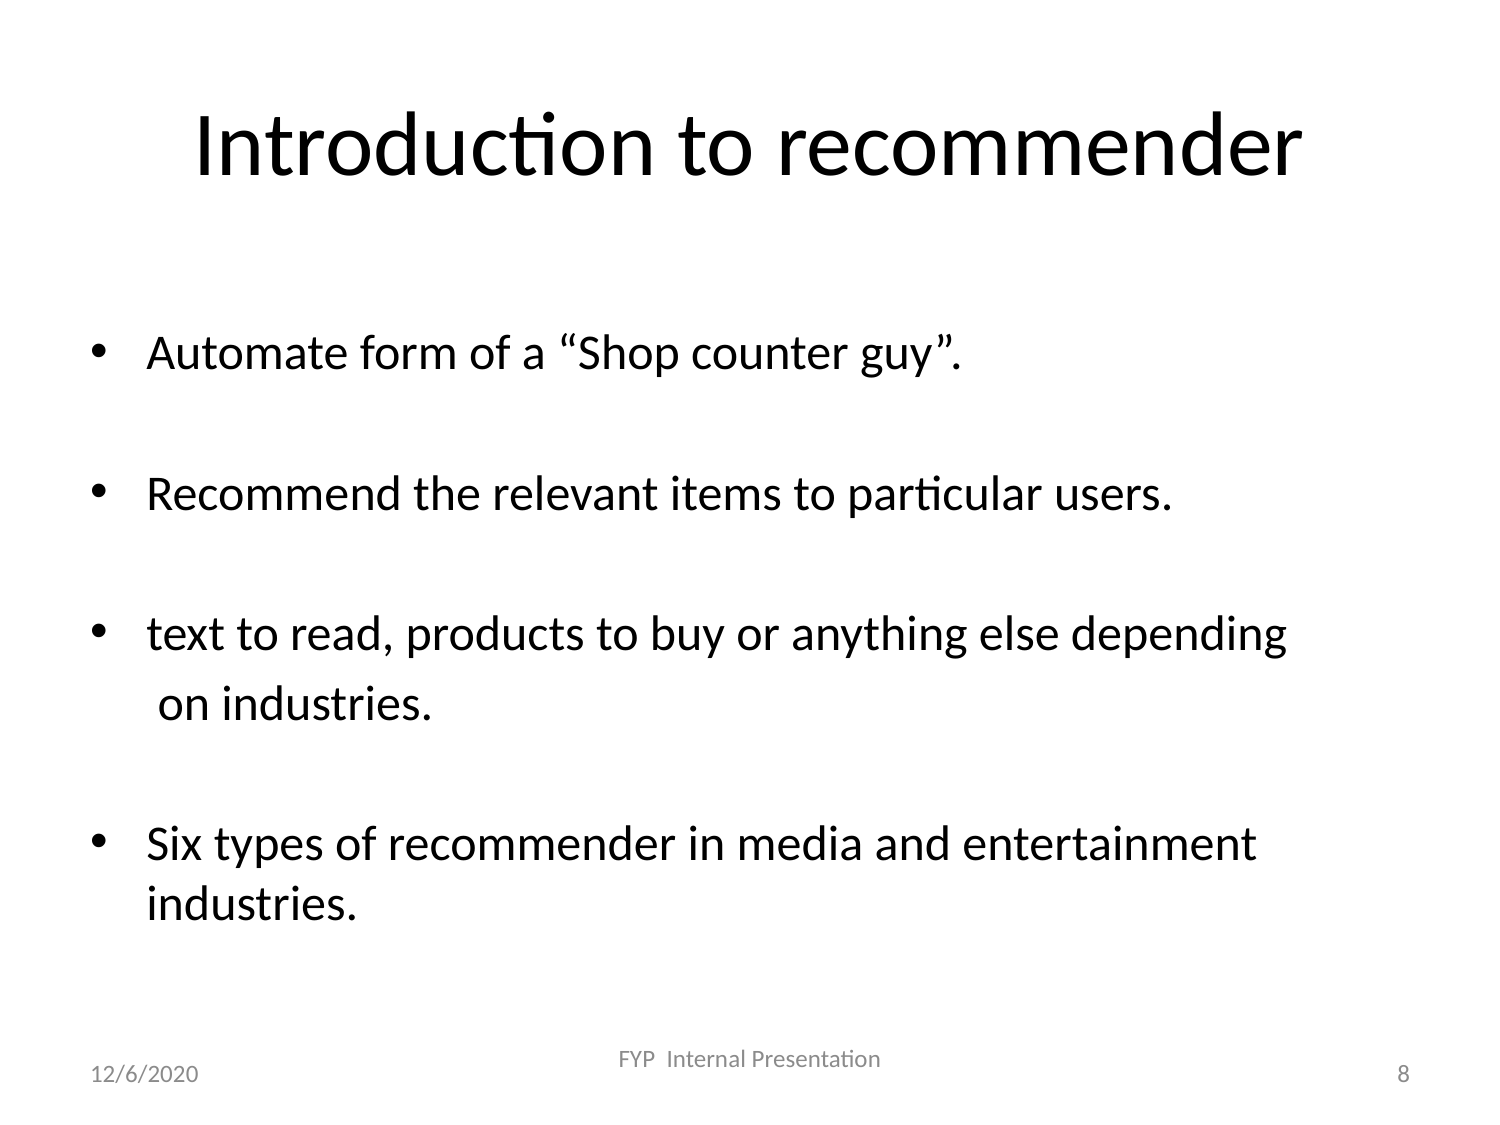

# Introduction to recommender

Automate form of a “Shop counter guy”.

Recommend the relevant items to particular users.

text to read, products to buy or anything else depending
      on industries.

Six types of recommender in media and entertainment industries.

12/6/2020
FYP  Internal Presentation

8